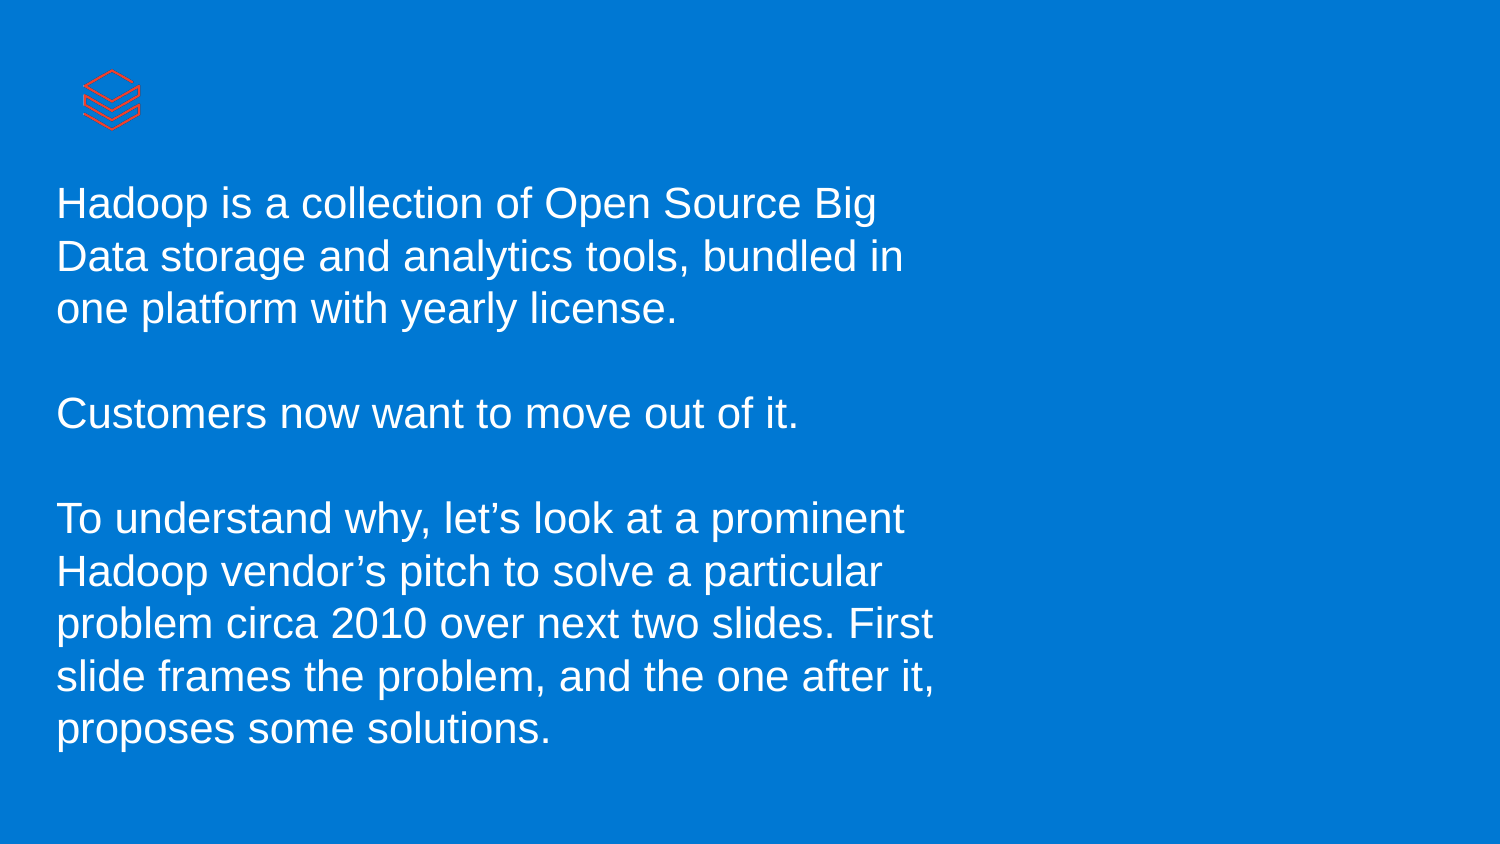

# Hadoop is a collection of Open Source Big Data storage and analytics tools, bundled in one platform with yearly license.

Customers now want to move out of it.

To understand why, let’s look at a prominent Hadoop vendor’s pitch to solve a particular problem circa 2010 over next two slides. First slide frames the problem, and the one after it, proposes some solutions.